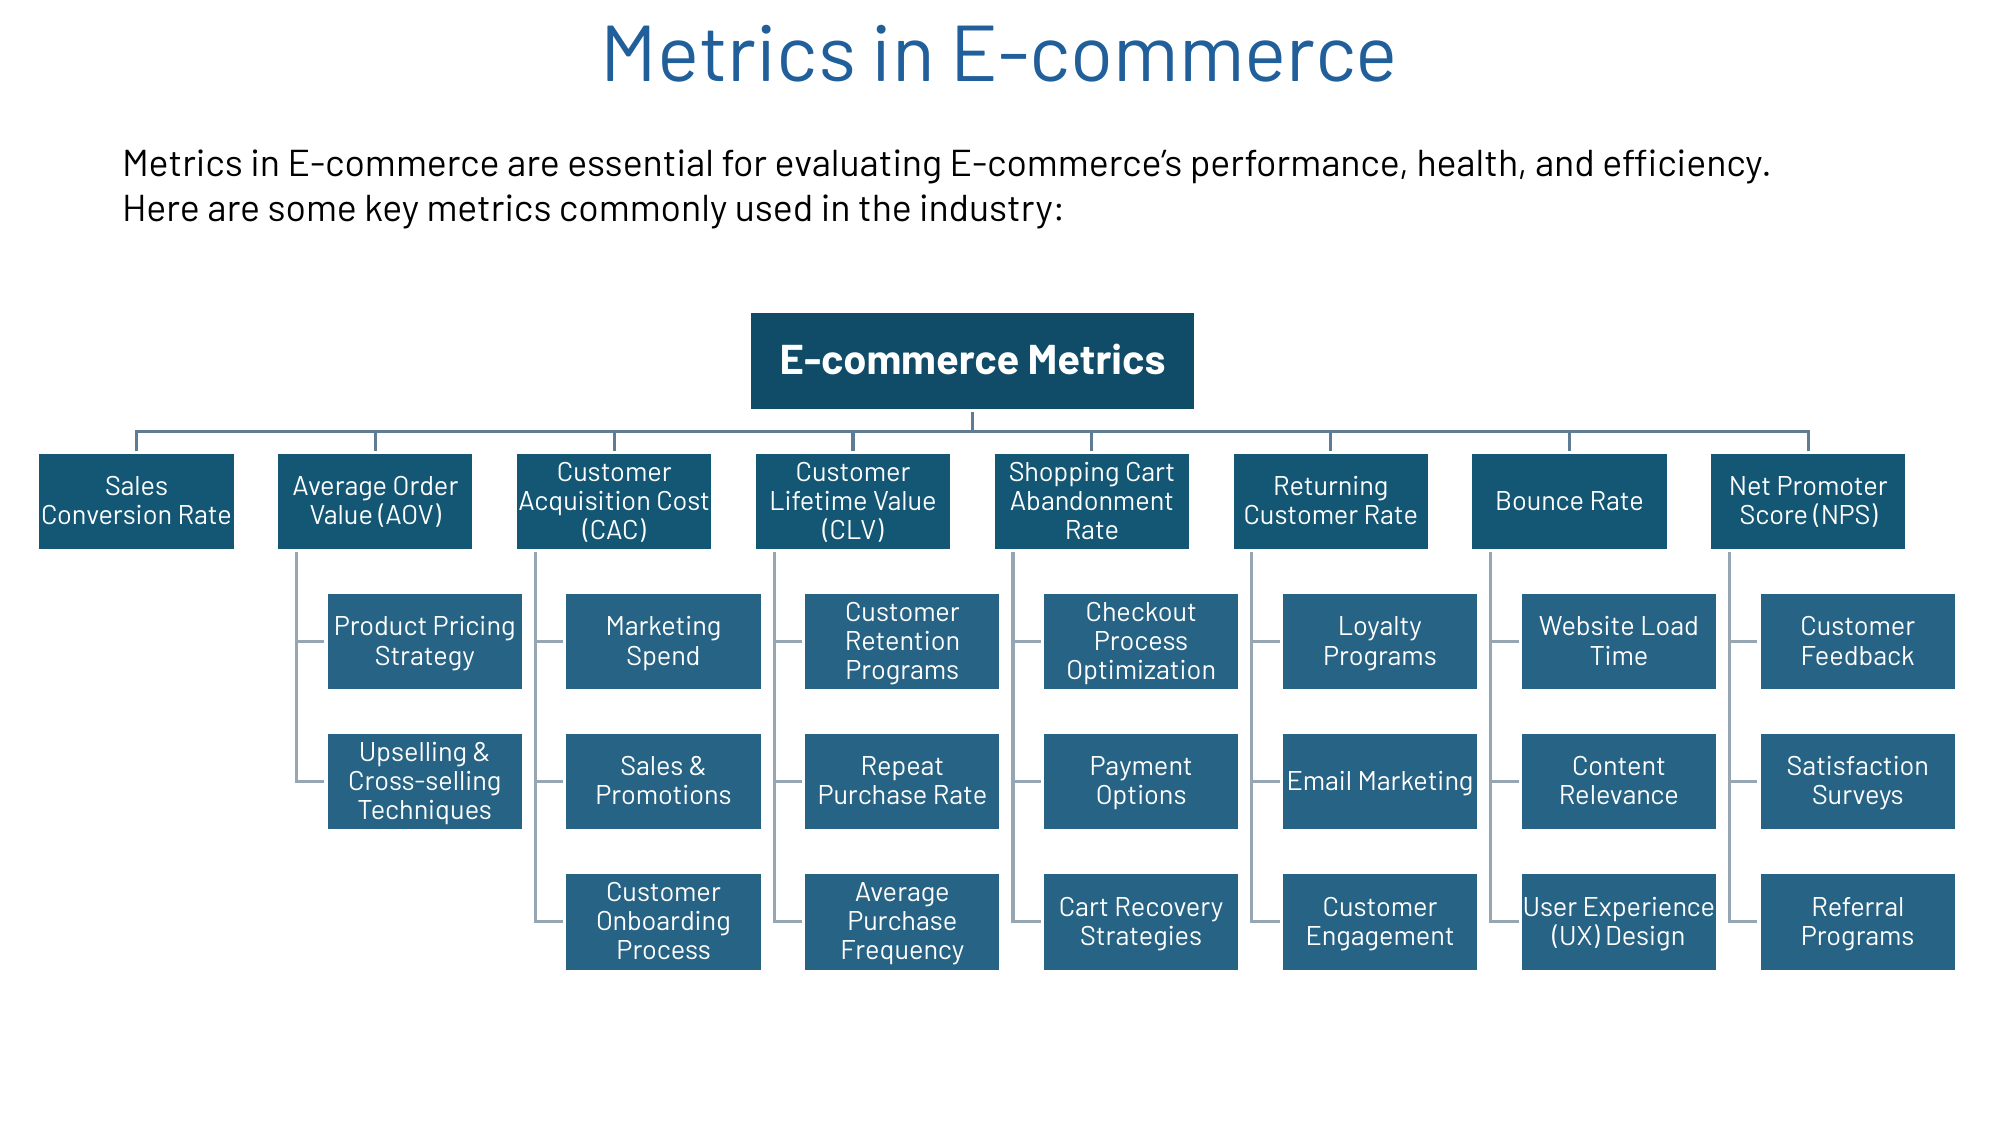

# Metrics in E-commerce
Metrics in E-commerce are essential for evaluating E-commerce’s performance, health, and efficiency.
Here are some key metrics commonly used in the industry:
E-commerce Metrics
Sales Conversion Rate
Average Order Value (AOV)
Product Pricing Strategy
Upselling & Cross-selling Techniques
Customer Acquisition Cost (CAC)
Marketing Spend
Sales & Promotions
Customer Onboarding Process
Customer Lifetime Value (CLV)
Customer Retention Programs
Repeat Purchase Rate
Average Purchase Frequency
Shopping Cart Abandonment Rate
Checkout Process Optimization
Payment Options
Cart Recovery Strategies
Returning Customer Rate
Loyalty Programs
Email Marketing
Customer Engagement
Bounce Rate
Website Load Time
Content Relevance
User Experience (UX) Design
Net Promoter Score (NPS)
Customer Feedback
Satisfaction Surveys
Referral Programs